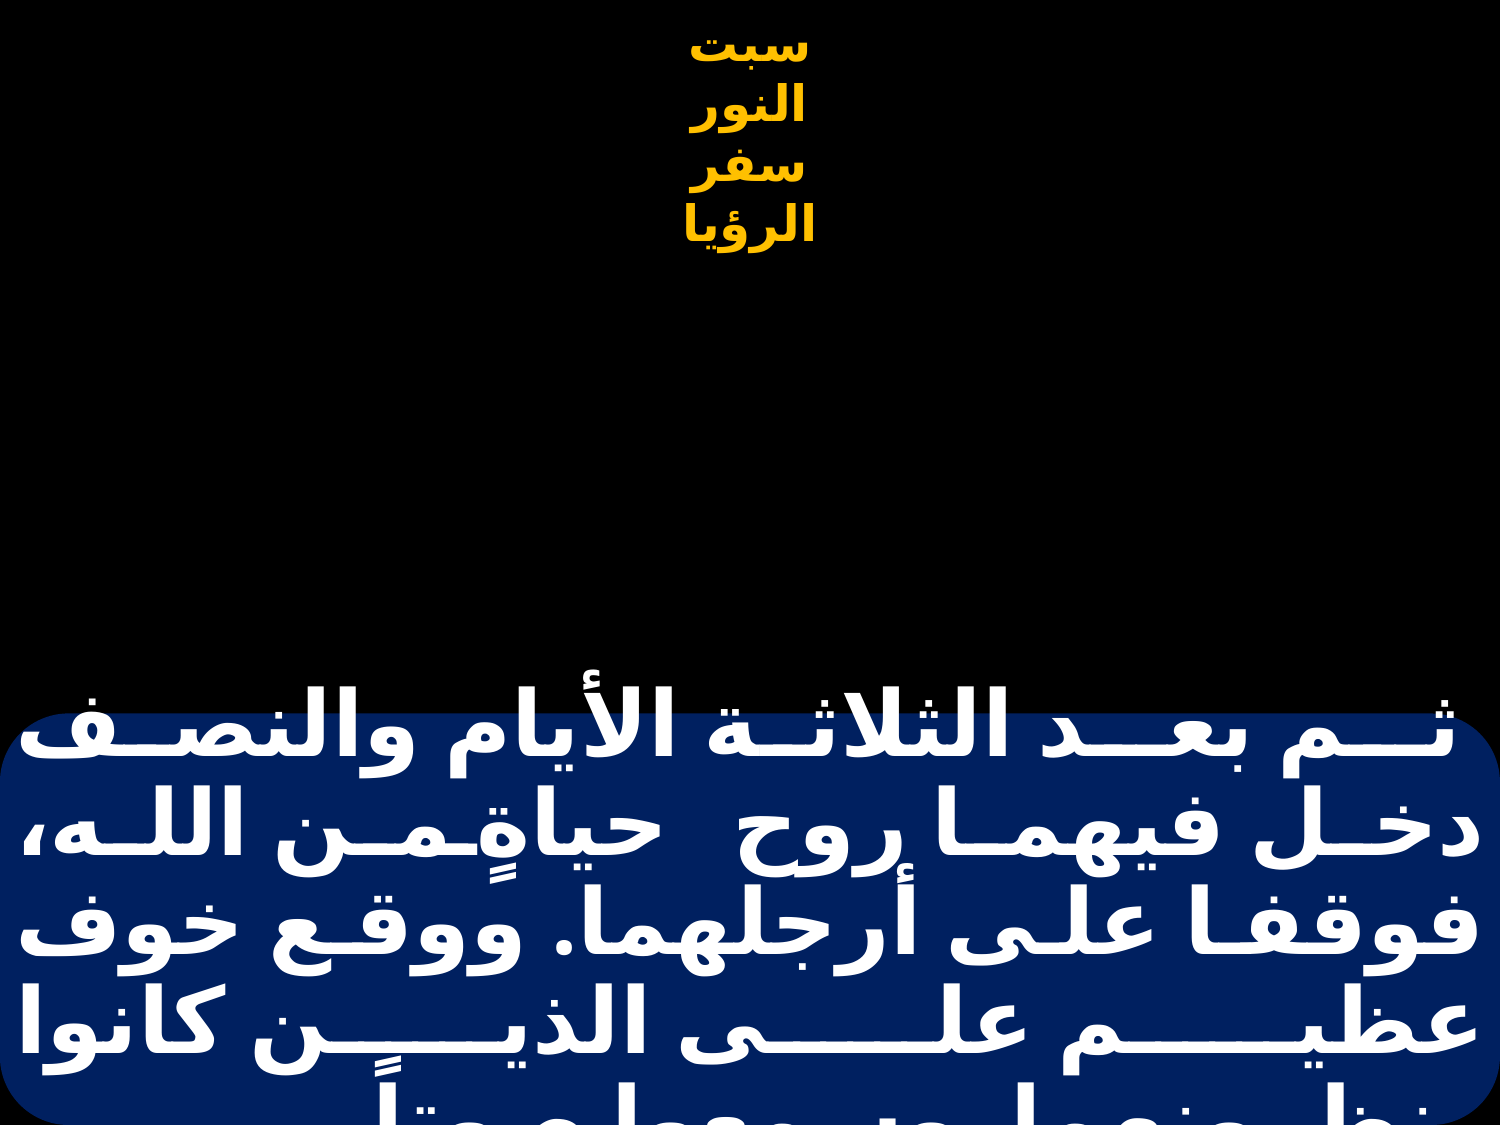

# ثـم بعـد الثلاثة الأيام والنصف دخل فيهما روح حياةٍ من الله، فوقفا على أرجلهما. ووقع خوف عظيم على الذين كانوا ينظرونهما. وسمعوا صوتاً